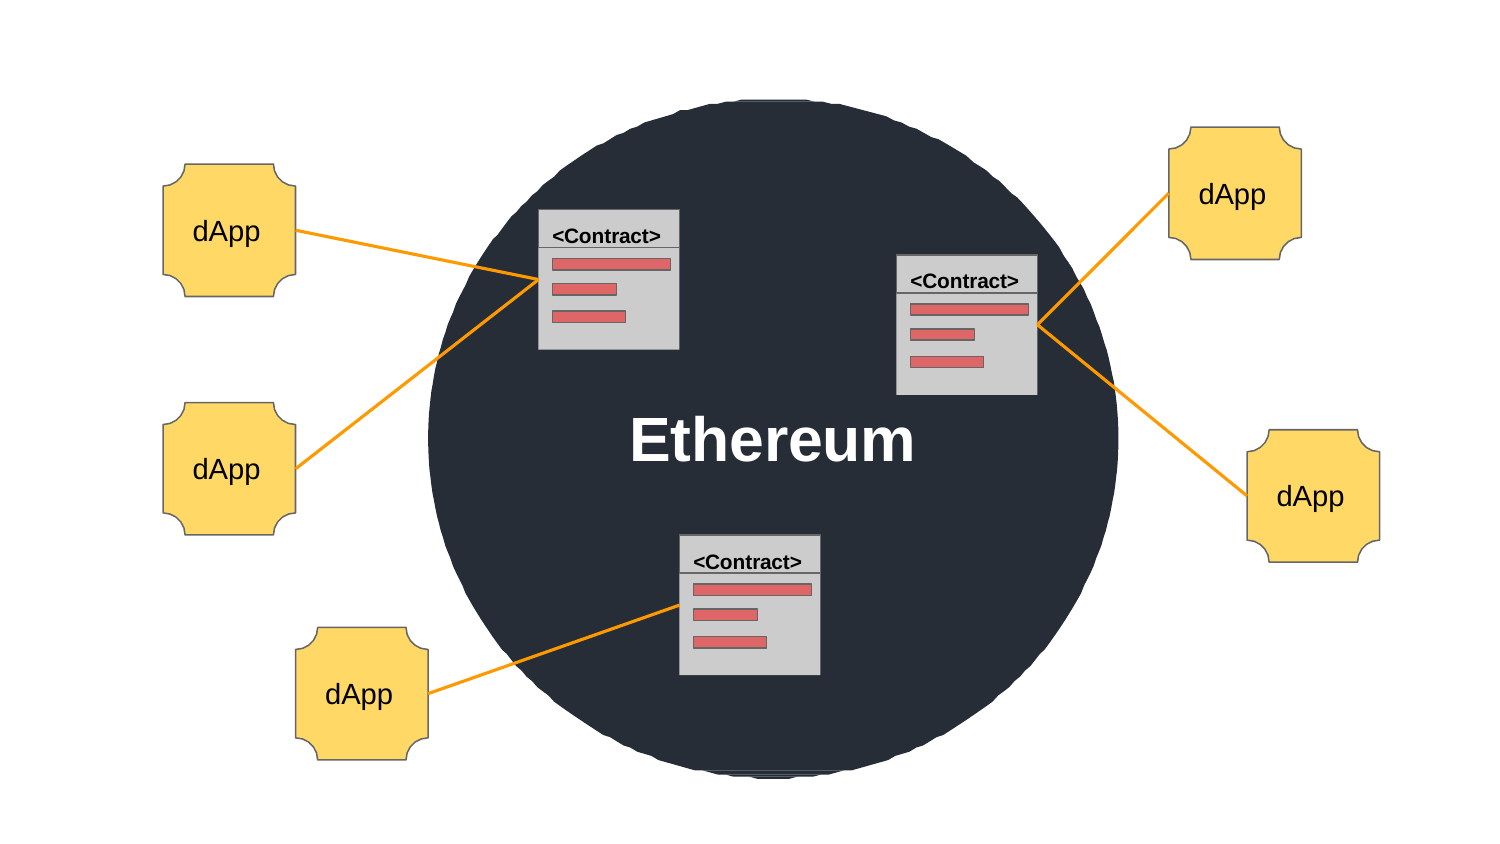

dApp

<Contract>
dApp

<Contract>

Ethereum

dApp
dApp

<Contract>

dApp